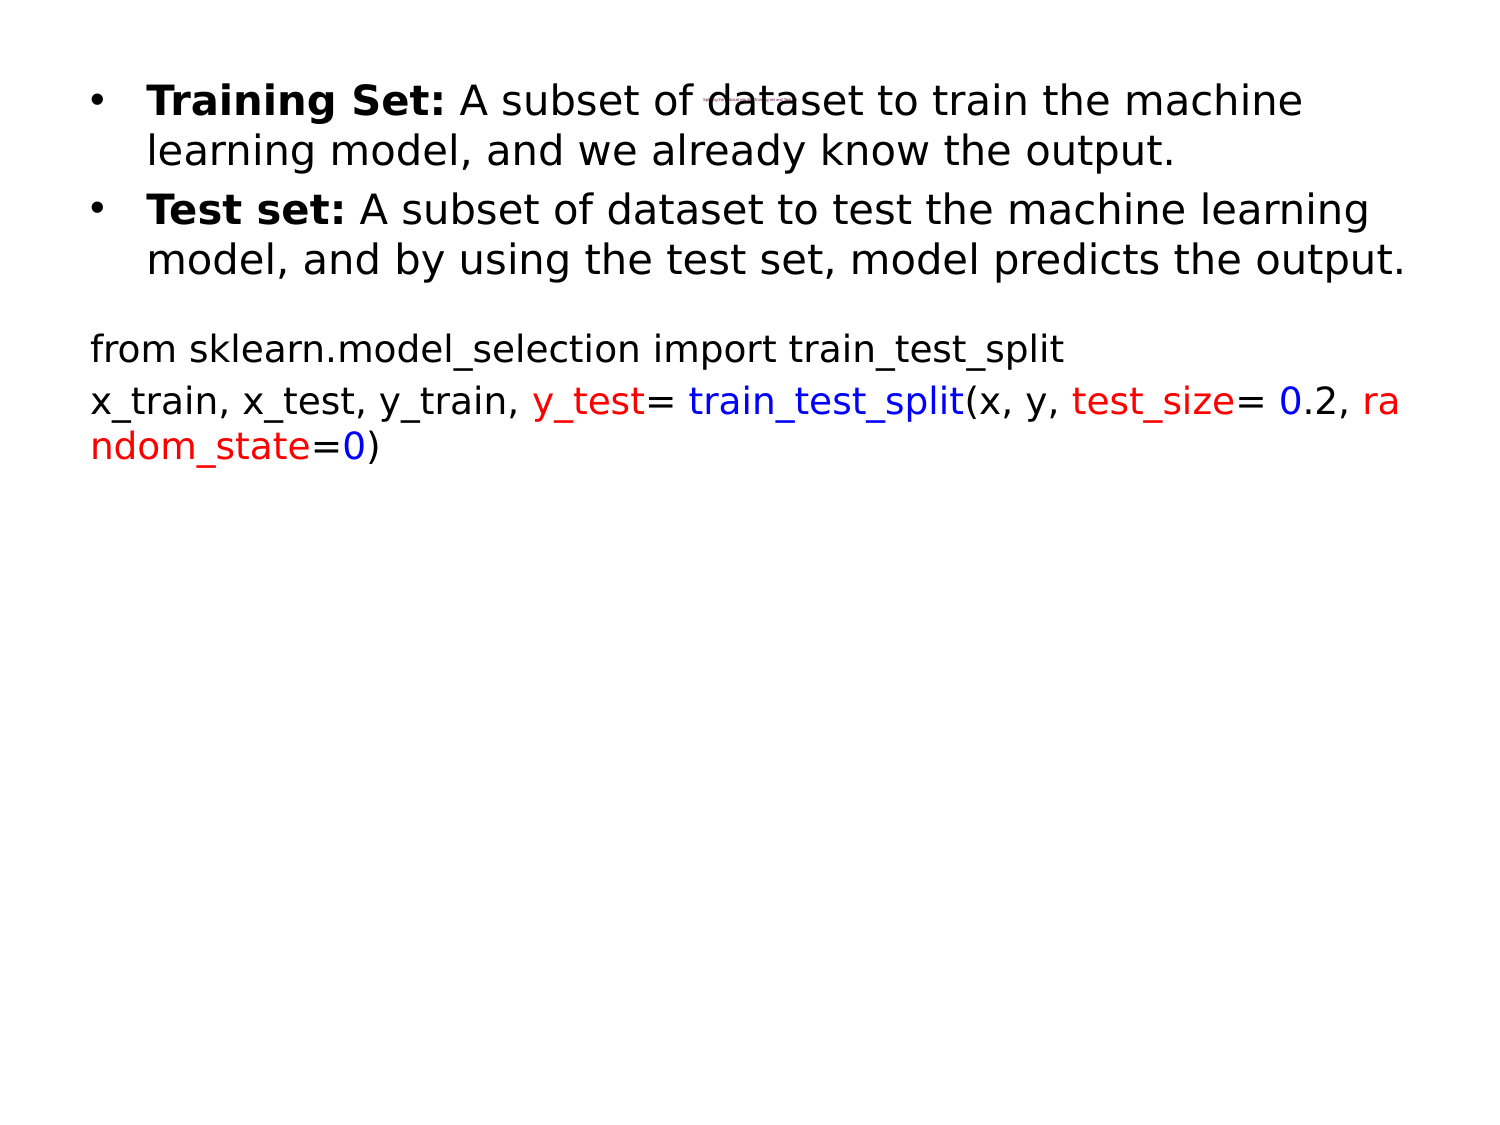

Training Set: A subset of dataset to train the machine learning model, and we already know the output.
Test set: A subset of dataset to test the machine learning model, and by using the test set, model predicts the output.

from sklearn.model_selection import train_test_split
x_train, x_test, y_train, y_test= train_test_split(x, y, test_size= 0.2, random_state=0)

# Splitting the Dataset into the Training set and Test set